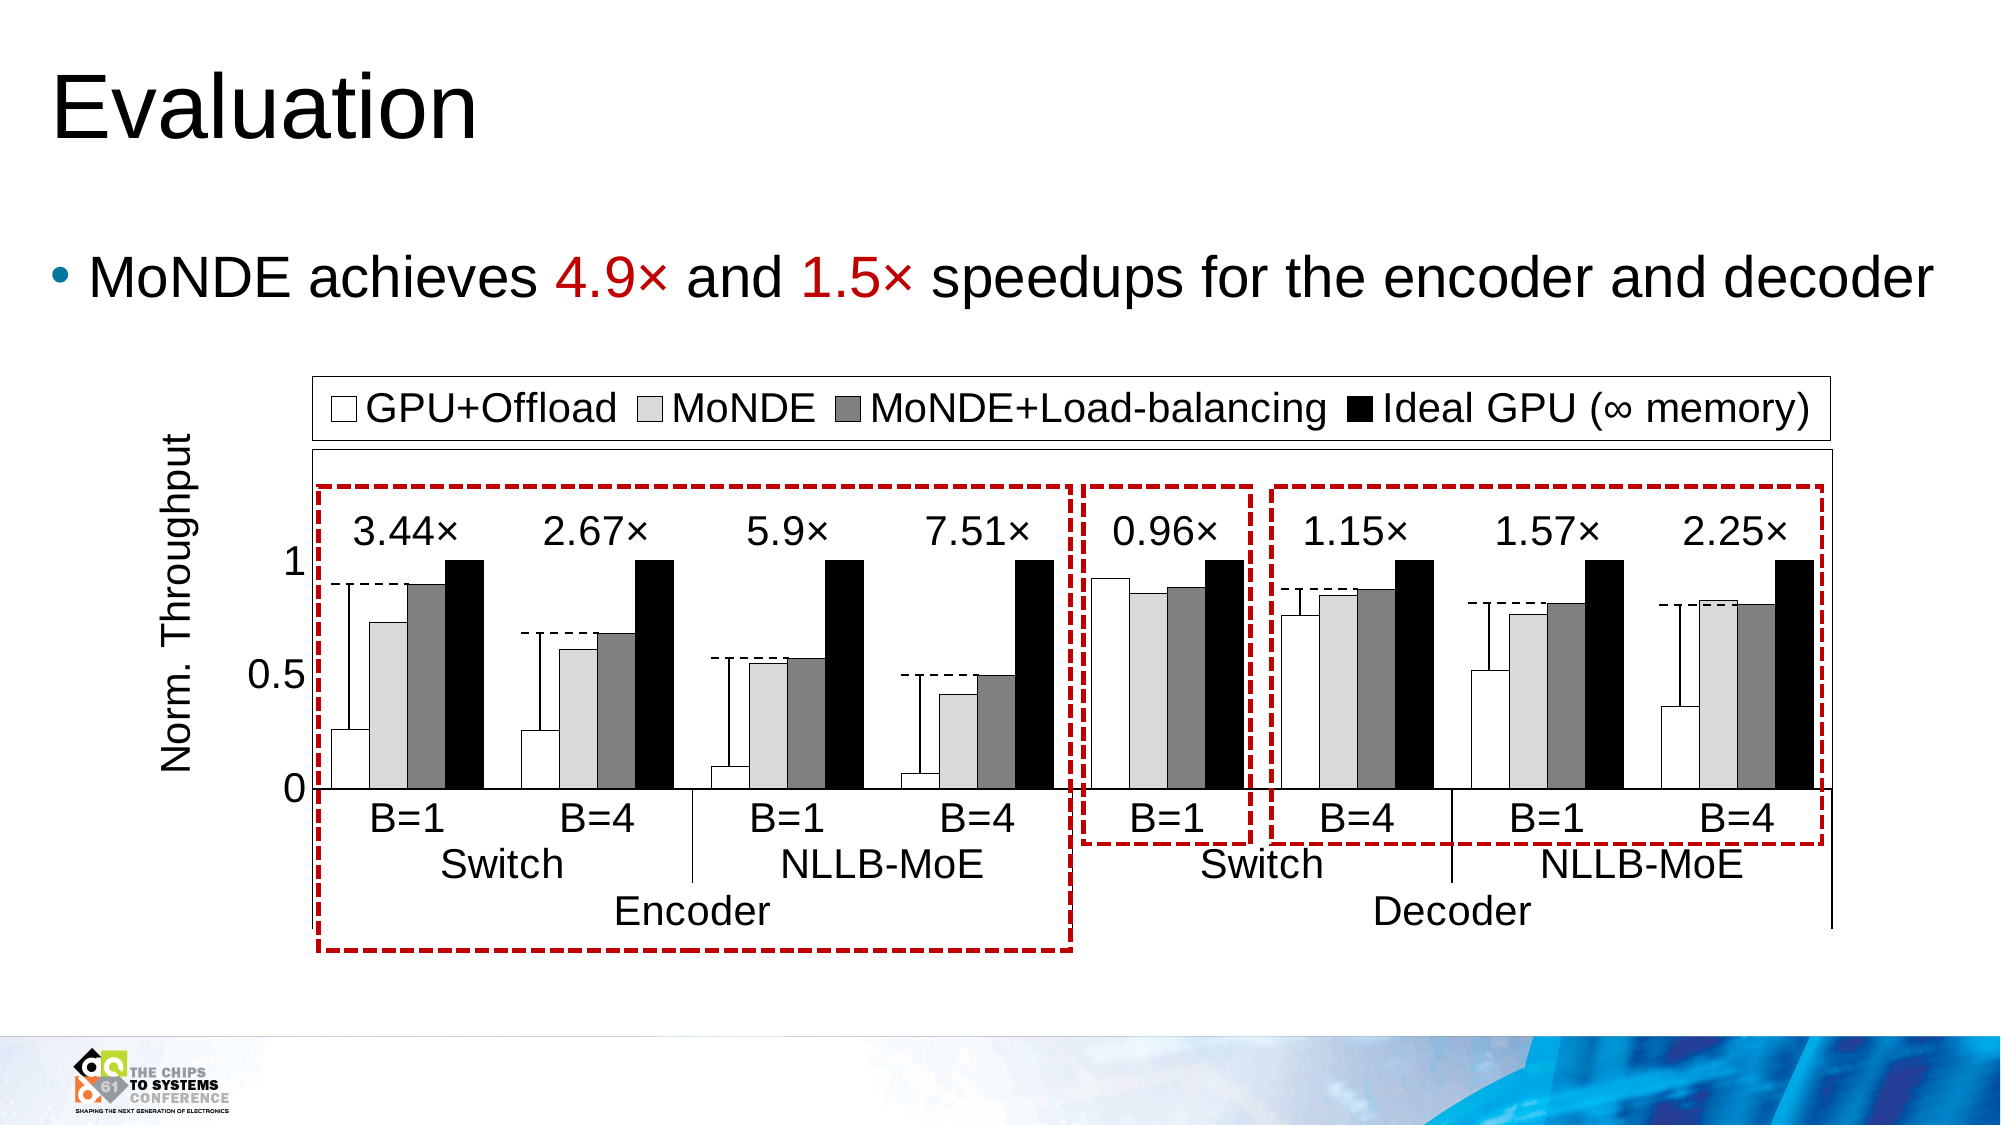

# Evaluation
MoNDE achieves 4.9× and 1.5× speedups for the encoder and decoder

### Chart

| Category | GPU+Offload | MoNDE | MoNDE+Load-balancing | Ideal GPU (∞ memory) |
|---|---|---|---|---|
| B=1 | 0.26111472828312904 | 0.7299714198162383 | 0.8978824195470284 | 1.0 |
| B=4 | 0.25466717958110324 | 0.609297486227799 | 0.6804195350204575 | 1.0 |
| B=1 | 0.09712189631859197 | 0.5504487648048858 | 0.5729109641974153 | 1.0 |
| B=4 | 0.06617848185965731 | 0.4120626379018679 | 0.4966836025264624 | 1.0 |
| B=1 | 0.9224034627256492 | 0.8553503481972511 | 0.8811349566094944 | 1.0 |
| B=4 | 0.7583613102670261 | 0.8480165700060298 | 0.8755407045627175 | 1.0 |
| B=1 | 0.5181257549487387 | 0.7644504390832181 | 0.8144414316884908 | 1.0 |
| B=4 | 0.3591188654287902 | 0.8256611571030126 | 0.8075328276790626 | 1.0 |